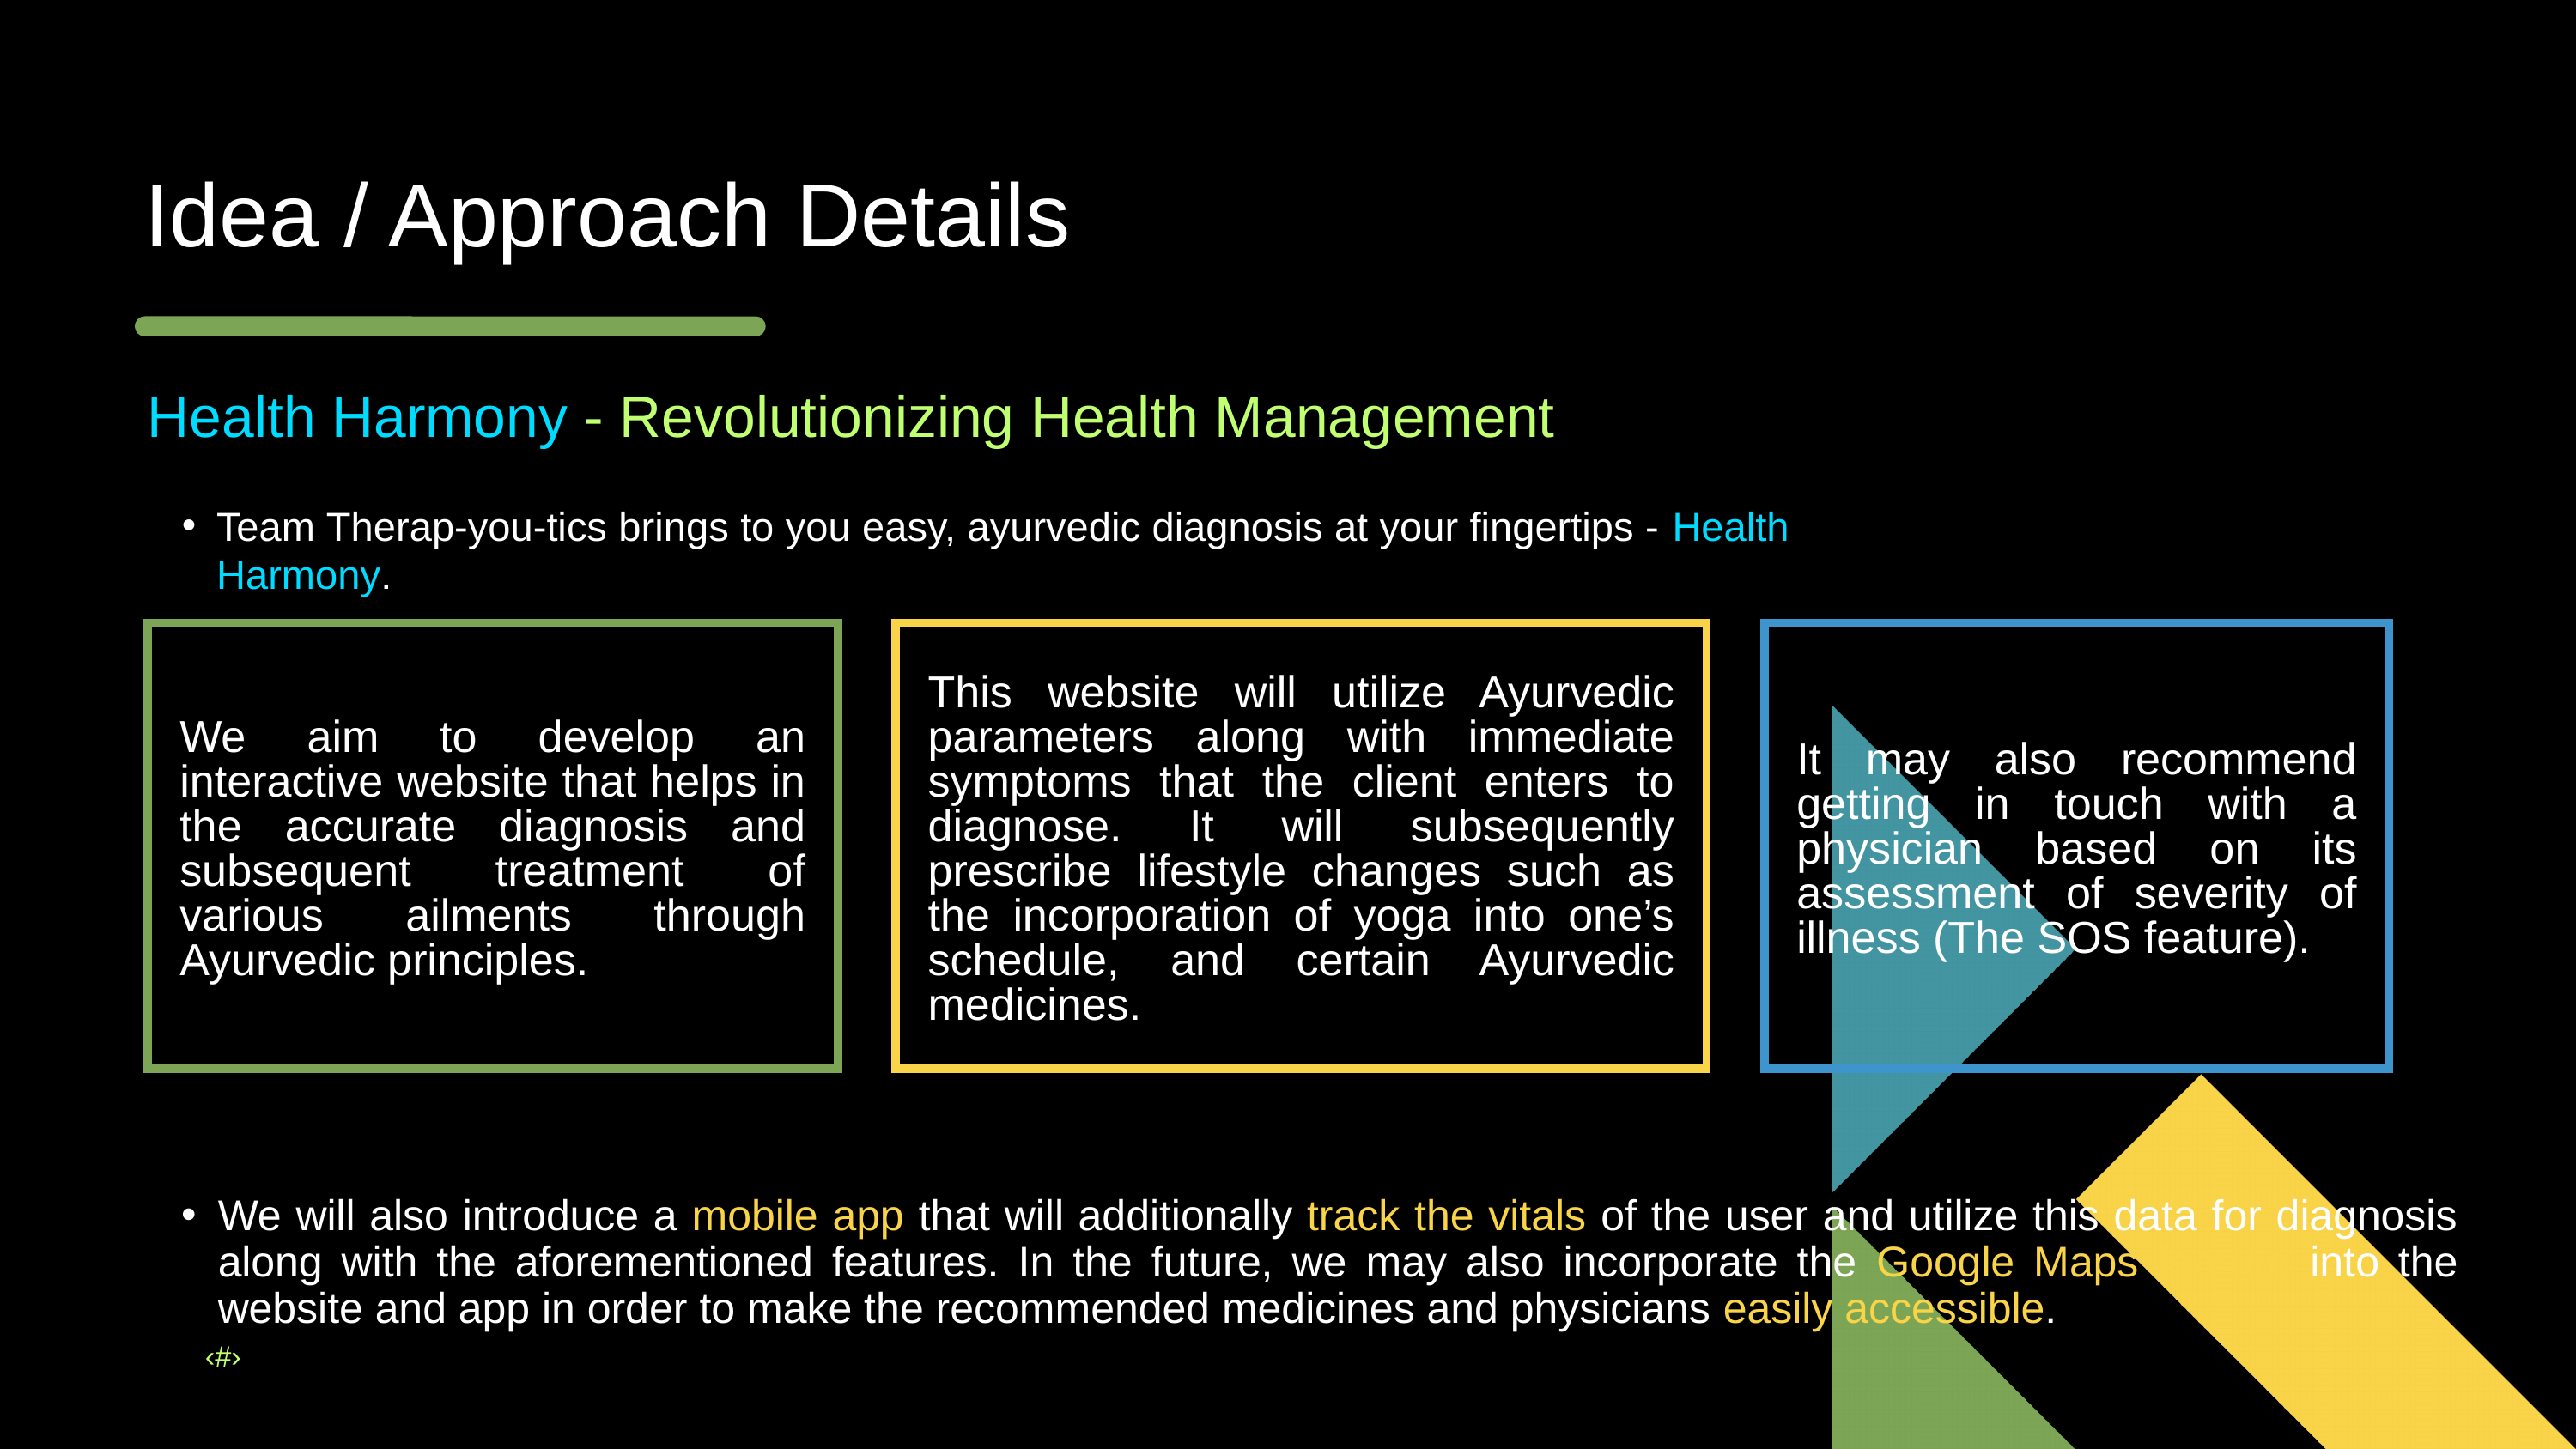

Idea / Approach Details

Health Harmony - Revolutionizing Health Management
Team Therap-you-tics brings to you easy, ayurvedic diagnosis at your fingertips - Health Harmony.

We aim to develop an interactive website that helps in the accurate diagnosis and subsequent treatment of various ailments through Ayurvedic principles.

This website will utilize Ayurvedic parameters along with immediate symptoms that the client enters to diagnose. It will subsequently prescribe lifestyle changes such as the incorporation of yoga into one’s schedule, and certain Ayurvedic medicines.

It may also recommend getting in touch with a physician based on its assessment of severity of illness (The SOS feature).

We will also introduce a mobile app that will additionally track the vitals of the user and utilize this data for diagnosis along with the aforementioned features. In the future, we may also incorporate the Google Maps feature into the website and app in order to make the recommended medicines and physicians easily accessible.
‹#›